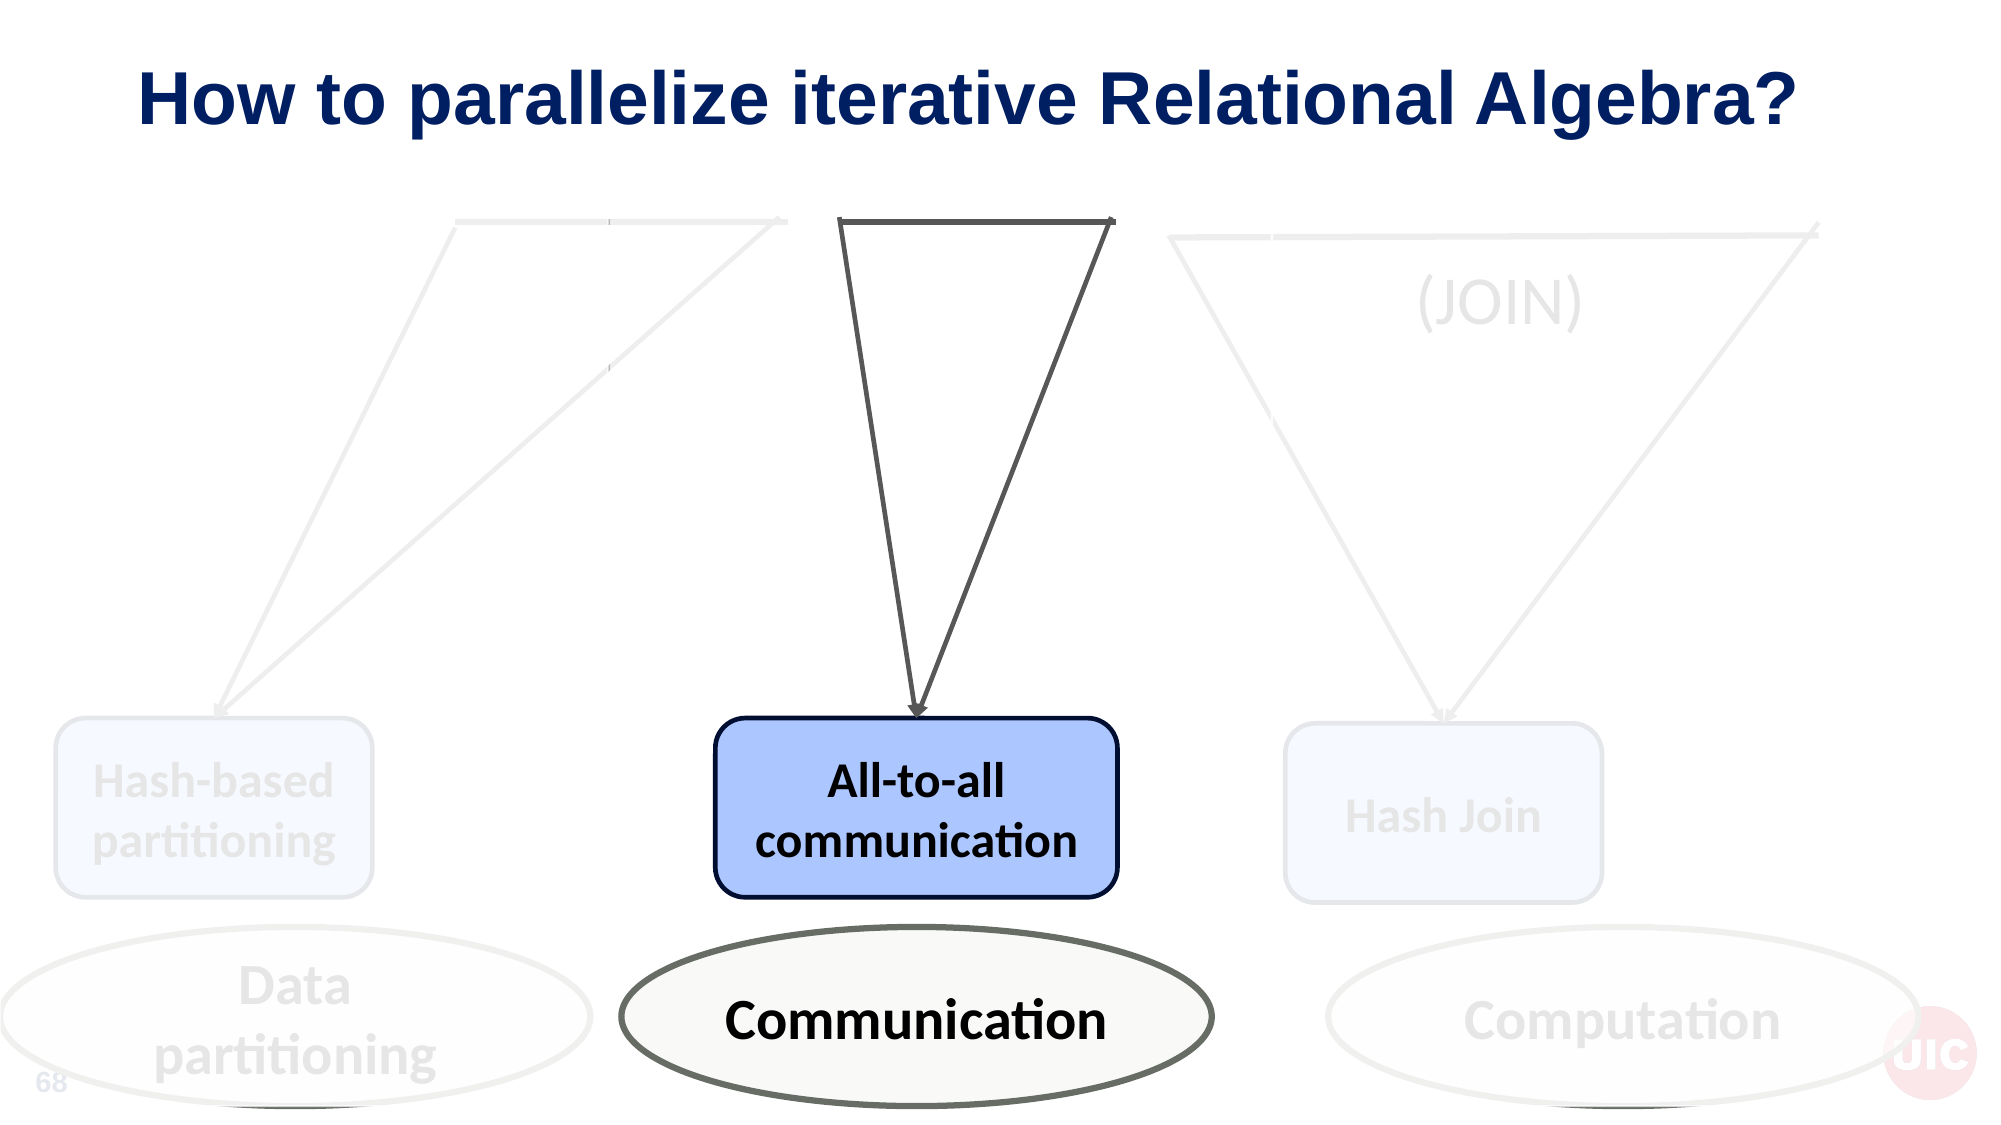

# How to parallelize iterative Relational Algebra?

(JOIN)
Hash-based partitioning
All-to-all communication
Hash Join
Data partitioning
Communication
Computation